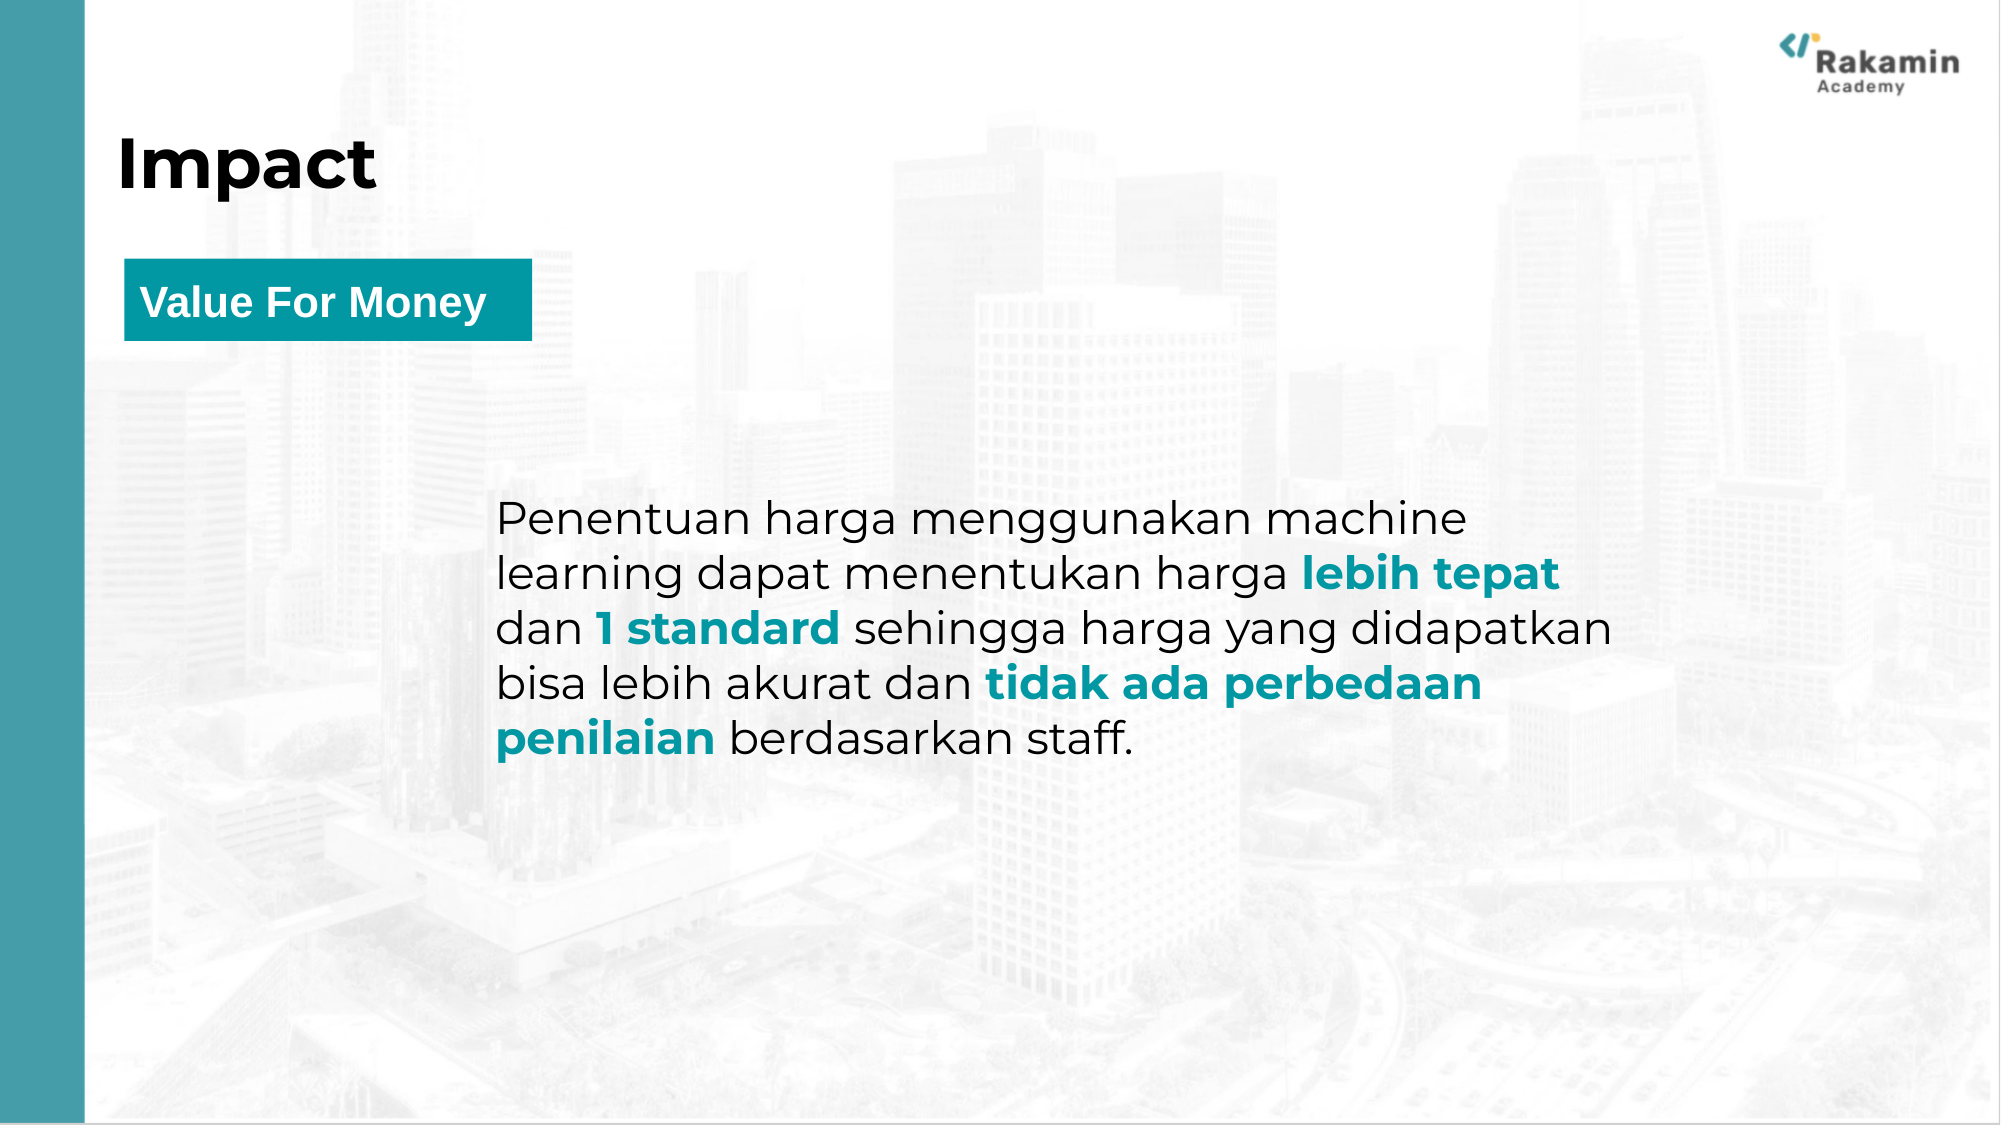

# Impact
Value For Money
Penentuan harga menggunakan machine learning dapat menentukan harga lebih tepat dan 1 standard sehingga harga yang didapatkan bisa lebih akurat dan tidak ada perbedaan penilaian berdasarkan staff.